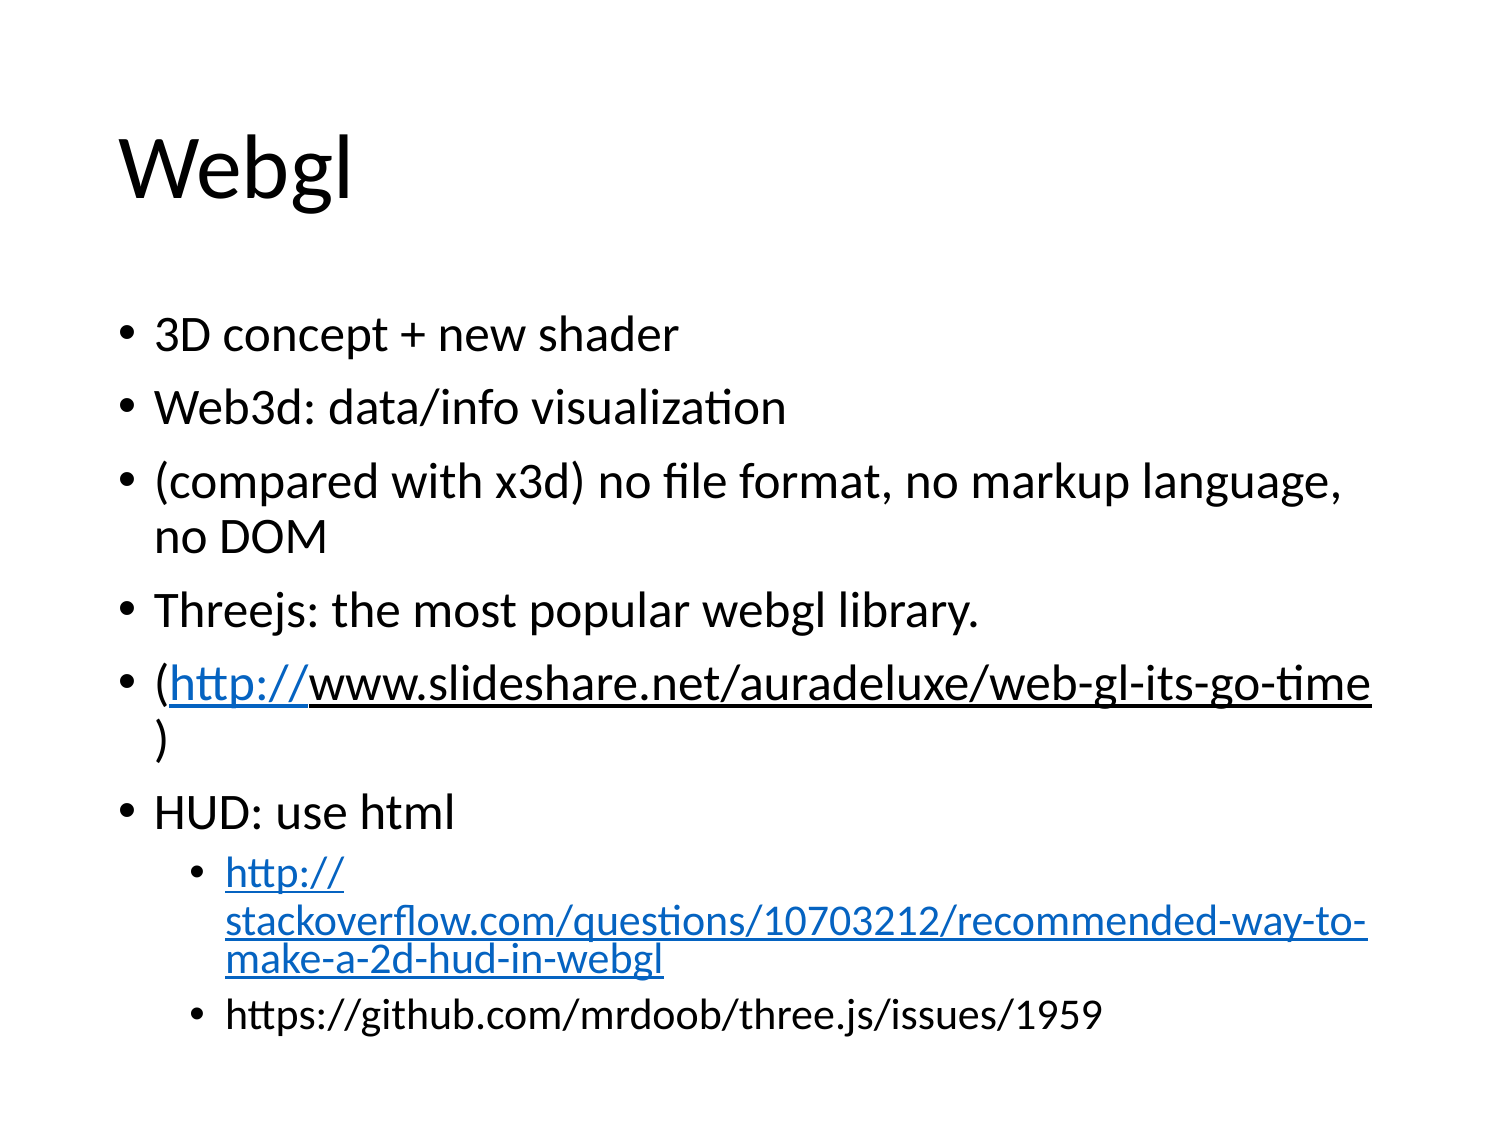

# Webgl
3D concept + new shader
Web3d: data/info visualization
(compared with x3d) no file format, no markup language, no DOM
Threejs: the most popular webgl library.
(http://www.slideshare.net/auradeluxe/web-gl-its-go-time)
HUD: use html
http://stackoverflow.com/questions/10703212/recommended-way-to-make-a-2d-hud-in-webgl
https://github.com/mrdoob/three.js/issues/1959